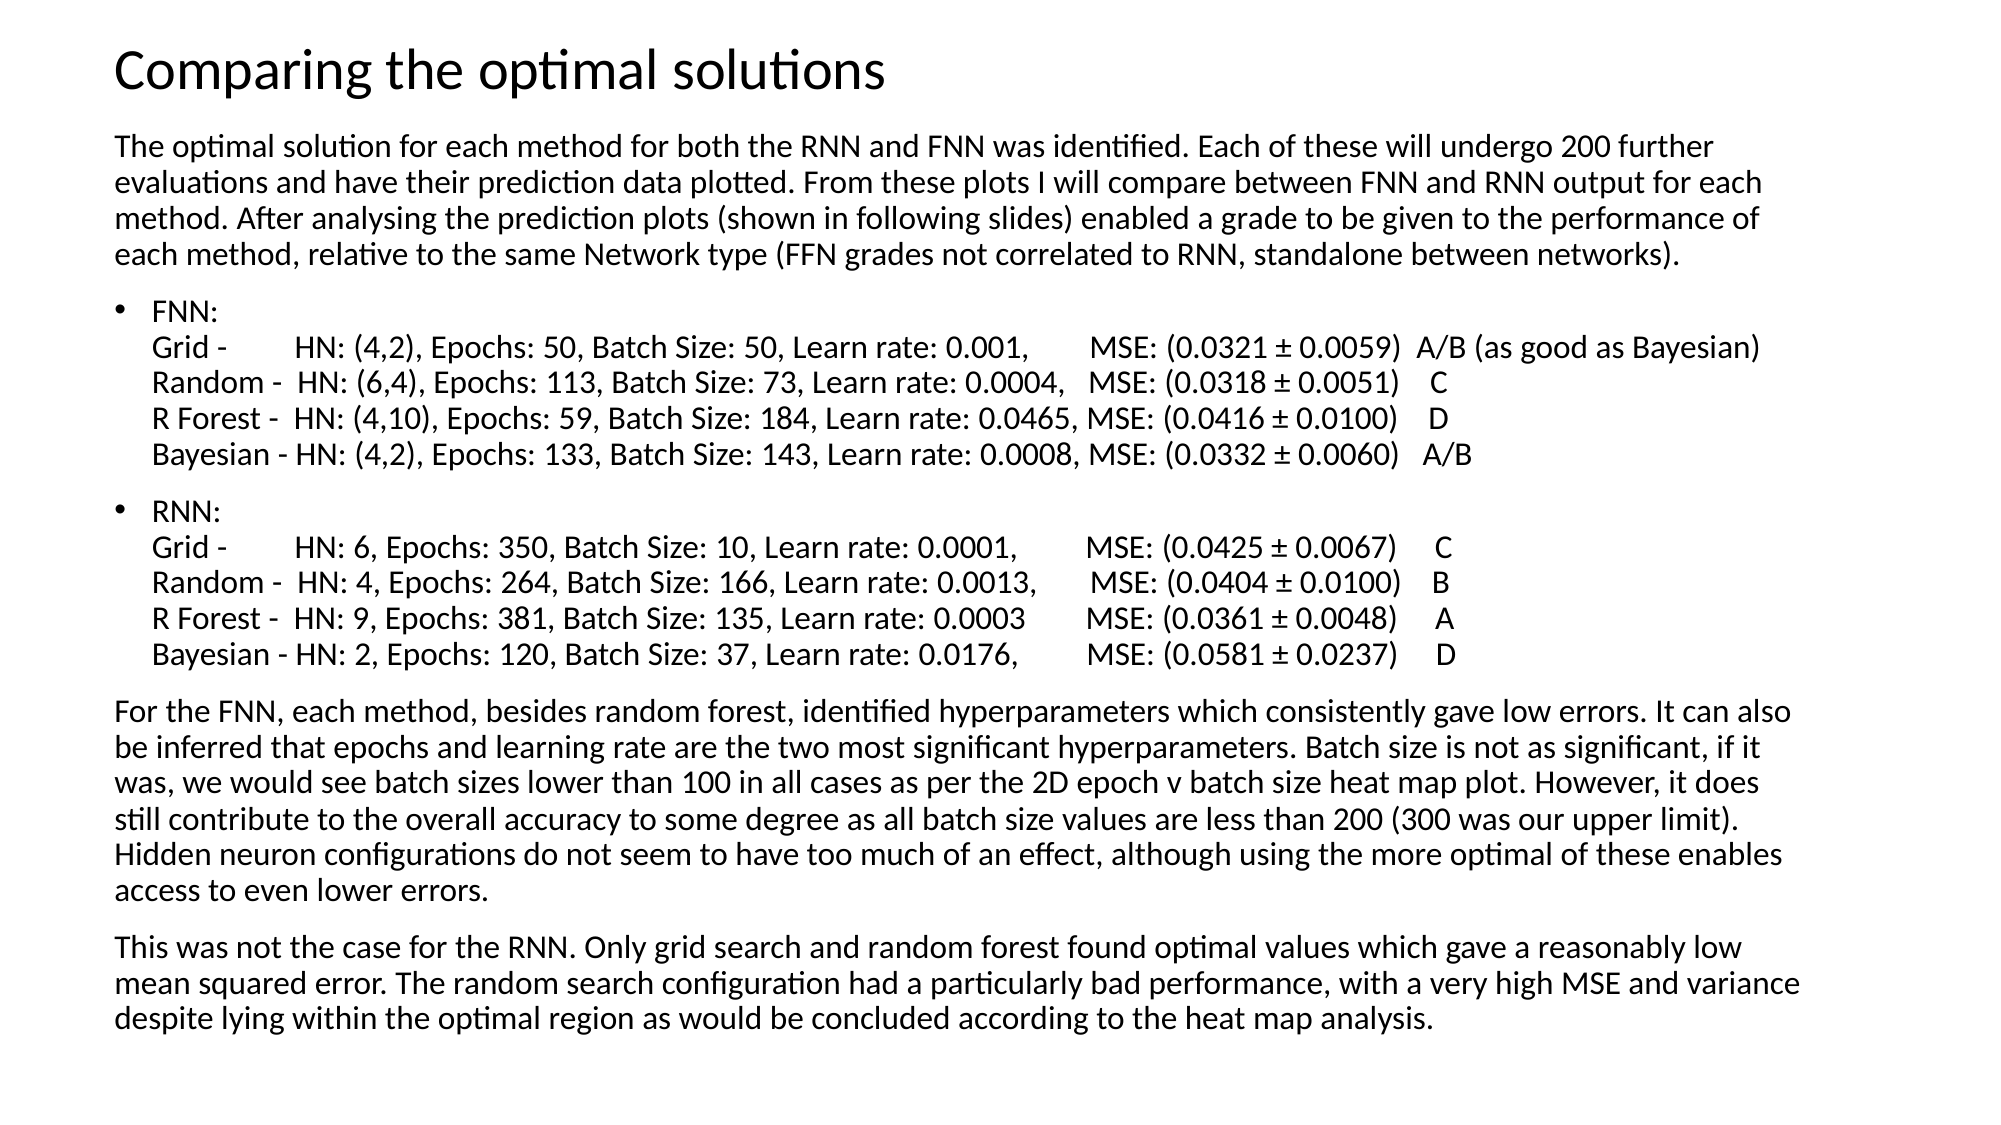

# Comparing the optimal solutions
The optimal solution for each method for both the RNN and FNN was identified. Each of these will undergo 200 further evaluations and have their prediction data plotted. From these plots I will compare between FNN and RNN output for each method. After analysing the prediction plots (shown in following slides) enabled a grade to be given to the performance of each method, relative to the same Network type (FFN grades not correlated to RNN, standalone between networks).
FNN:
Grid -         HN: (4,2), Epochs: 50, Batch Size: 50, Learn rate: 0.001,        MSE: (0.0321 ± 0.0059)  A/B (as good as Bayesian)
Random -  HN: (6,4), Epochs: 113, Batch Size: 73, Learn rate: 0.0004,   MSE: (0.0318 ± 0.0051)    C
R Forest -  HN: (4,10), Epochs: 59, Batch Size: 184, Learn rate: 0.0465, MSE: (0.0416 ± 0.0100)    D
Bayesian - HN: (4,2), Epochs: 133, Batch Size: 143, Learn rate: 0.0008, MSE: (0.0332 ± 0.0060)   A/B
RNN:
Grid -         HN: 6, Epochs: 350, Batch Size: 10, Learn rate: 0.0001,         MSE: (0.0425 ± 0.0067)     C
Random -  HN: 4, Epochs: 264, Batch Size: 166, Learn rate: 0.0013,       MSE: (0.0404 ± 0.0100)    B
R Forest -  HN: 9, Epochs: 381, Batch Size: 135, Learn rate: 0.0003        MSE: (0.0361 ± 0.0048)     A
Bayesian - HN: 2, Epochs: 120, Batch Size: 37, Learn rate: 0.0176,         MSE: (0.0581 ± 0.0237)     D
For the FNN, each method, besides random forest, identified hyperparameters which consistently gave low errors. It can also be inferred that epochs and learning rate are the two most significant hyperparameters. Batch size is not as significant, if it was, we would see batch sizes lower than 100 in all cases as per the 2D epoch v batch size heat map plot. However, it does still contribute to the overall accuracy to some degree as all batch size values are less than 200 (300 was our upper limit). Hidden neuron configurations do not seem to have too much of an effect, although using the more optimal of these enables access to even lower errors.
This was not the case for the RNN. Only grid search and random forest found optimal values which gave a reasonably low mean squared error. The random search configuration had a particularly bad performance, with a very high MSE and variance despite lying within the optimal region as would be concluded according to the heat map analysis.